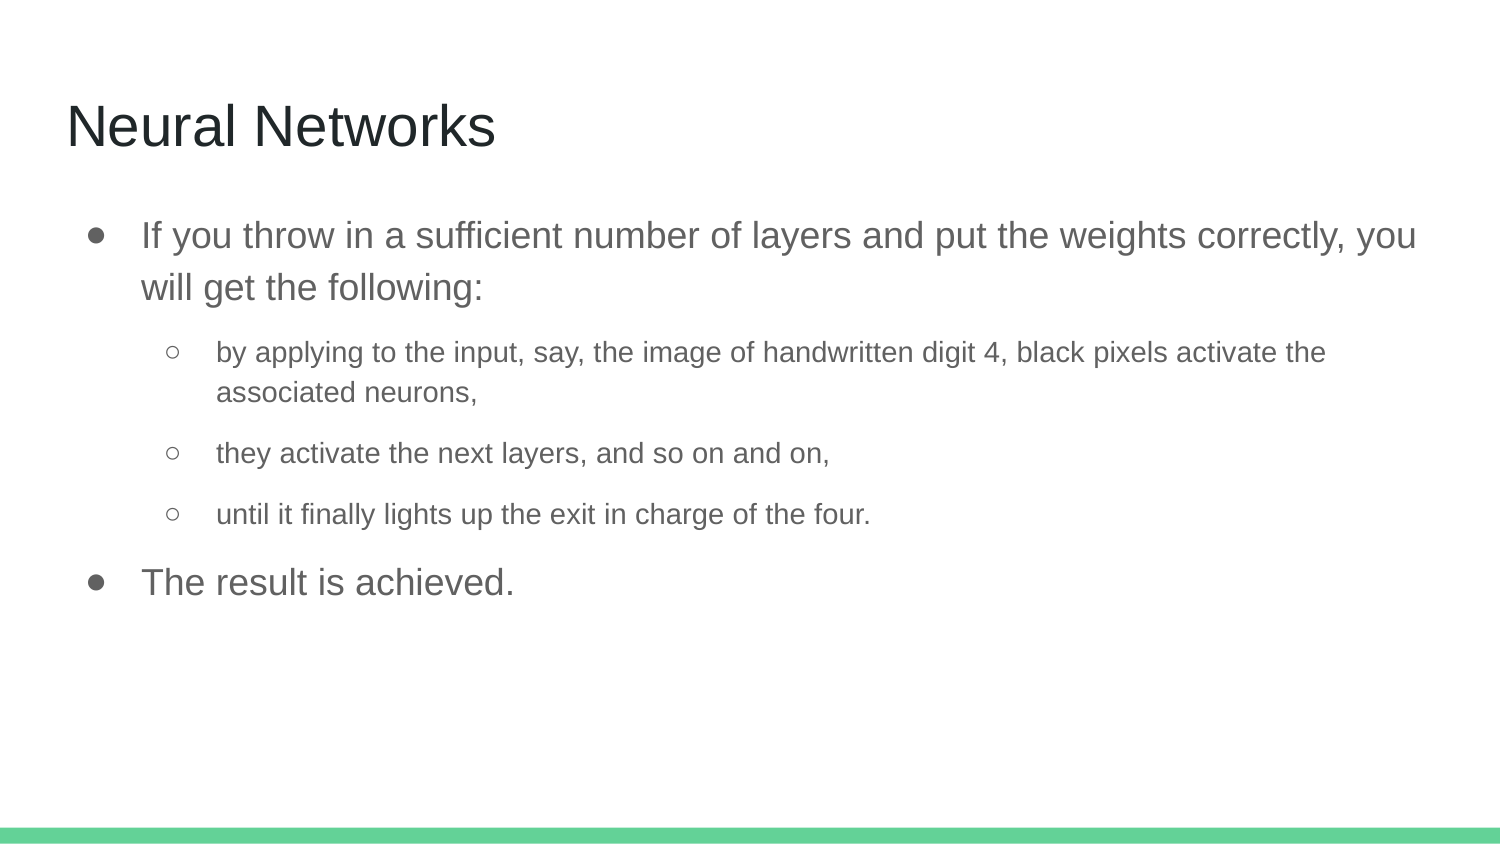

# Neural Networks
If you throw in a sufficient number of layers and put the weights correctly, you will get the following:
by applying to the input, say, the image of handwritten digit 4, black pixels activate the associated neurons,
they activate the next layers, and so on and on,
until it finally lights up the exit in charge of the four.
The result is achieved.